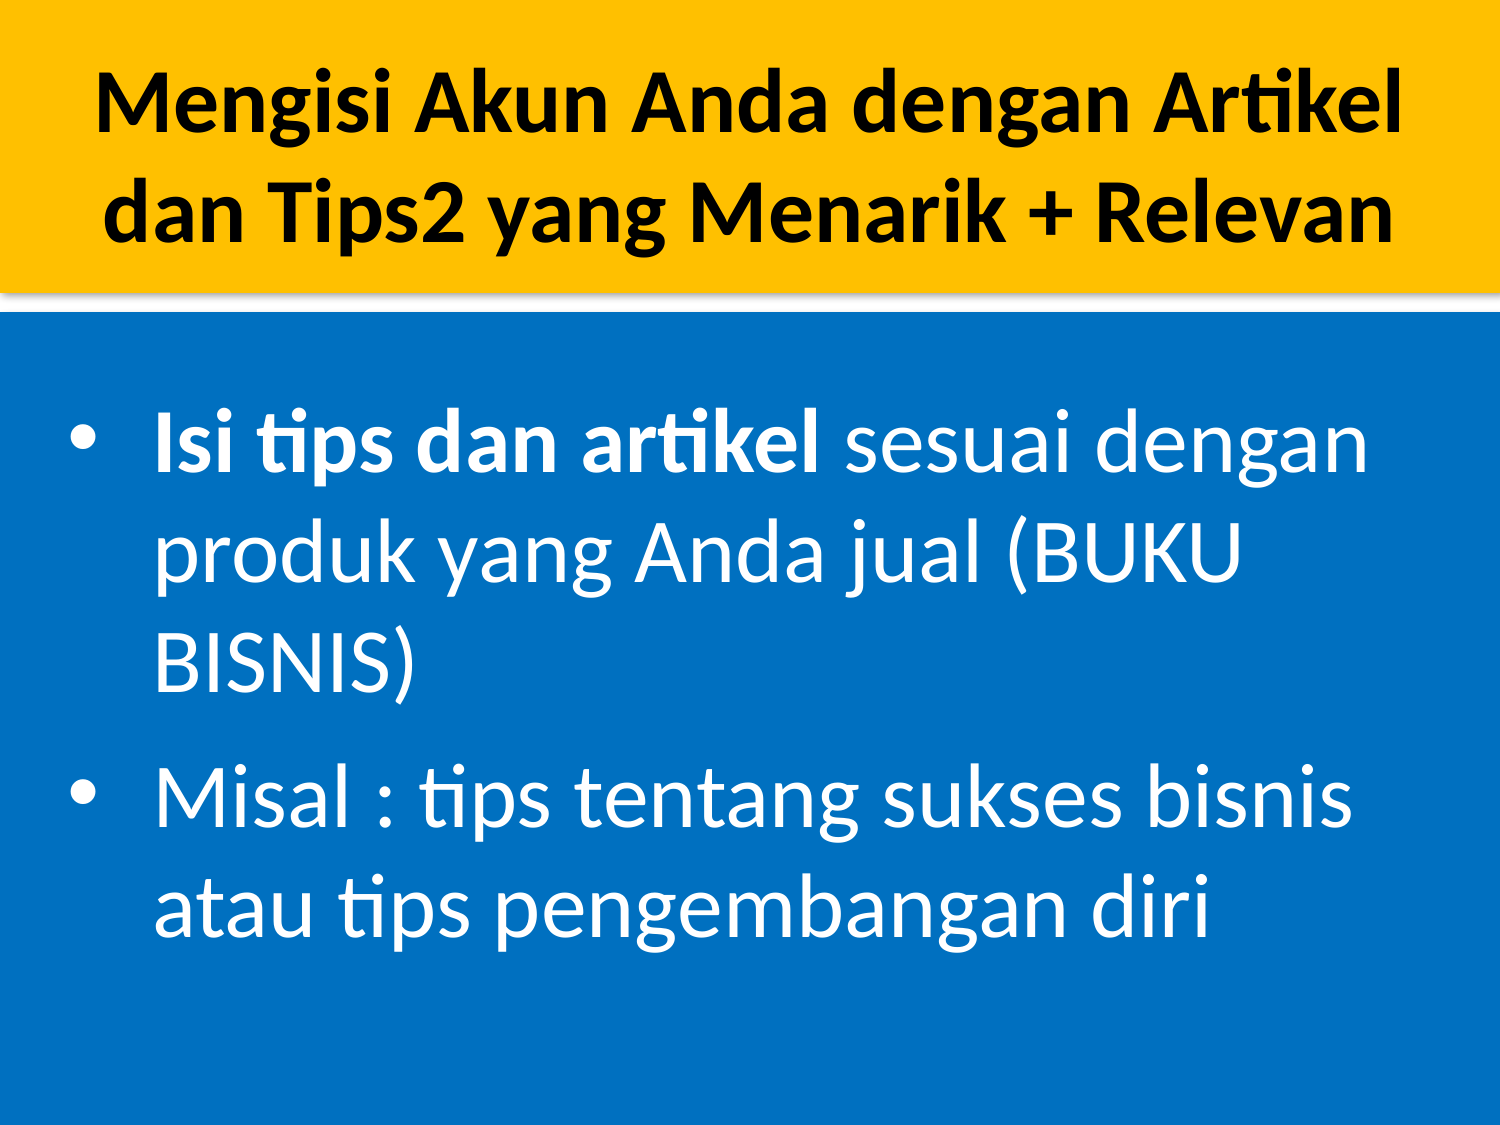

Mengisi Akun Anda dengan Artikel dan Tips2 yang Menarik + Relevan

Isi tips dan artikel sesuai dengan produk yang Anda jual (BUKU BISNIS)
Misal : tips tentang sukses bisnis atau tips pengembangan diri